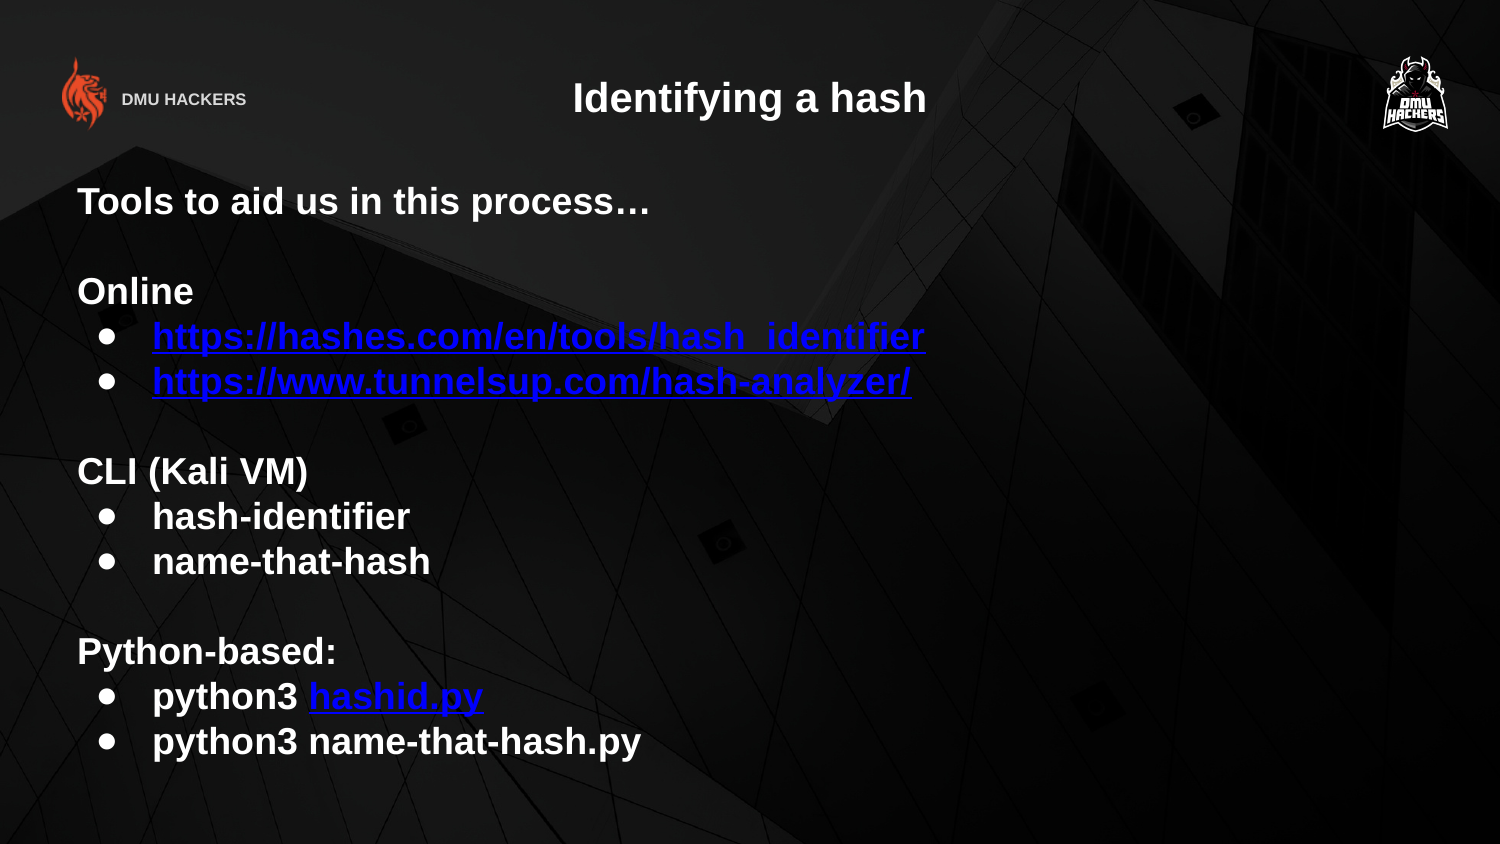

Identifying a hash

DMU HACKERS
Tools to aid us in this process…

Online
https://hashes.com/en/tools/hash_identifier
https://www.tunnelsup.com/hash-analyzer/

CLI (Kali VM)
hash-identifier
name-that-hash

Python-based:
python3 hashid.py
python3 name-that-hash.py